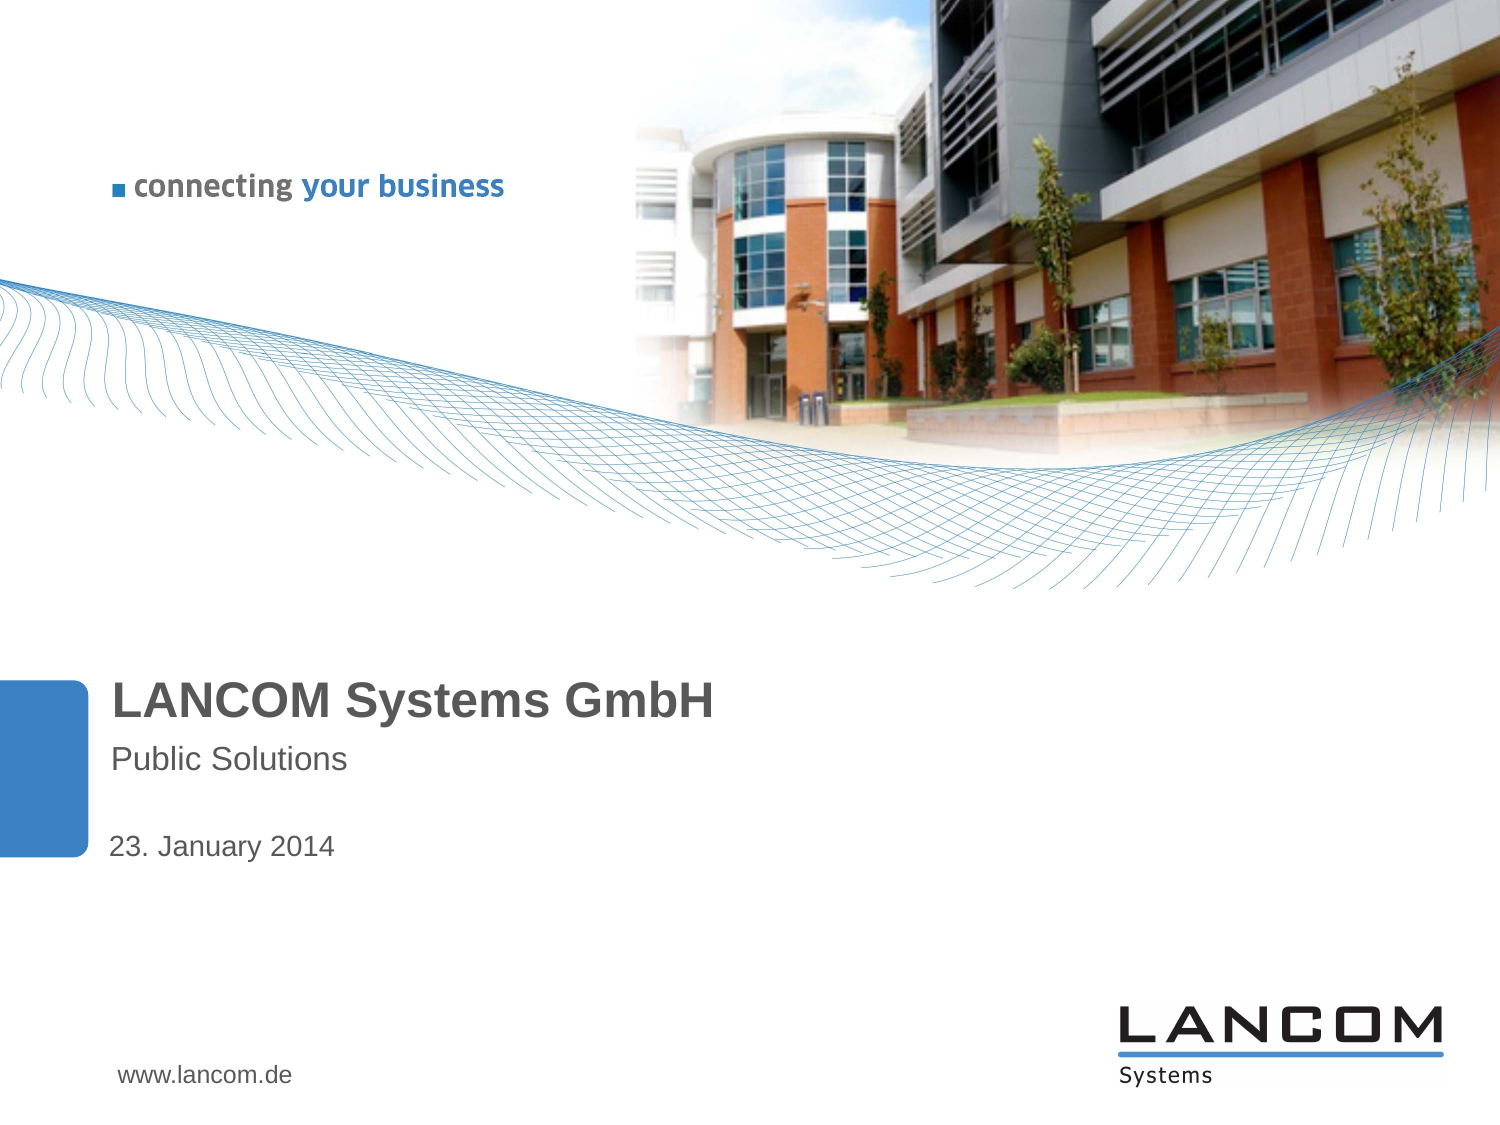

LANCOM Systems GmbH

Public Solutions
23. January 2014